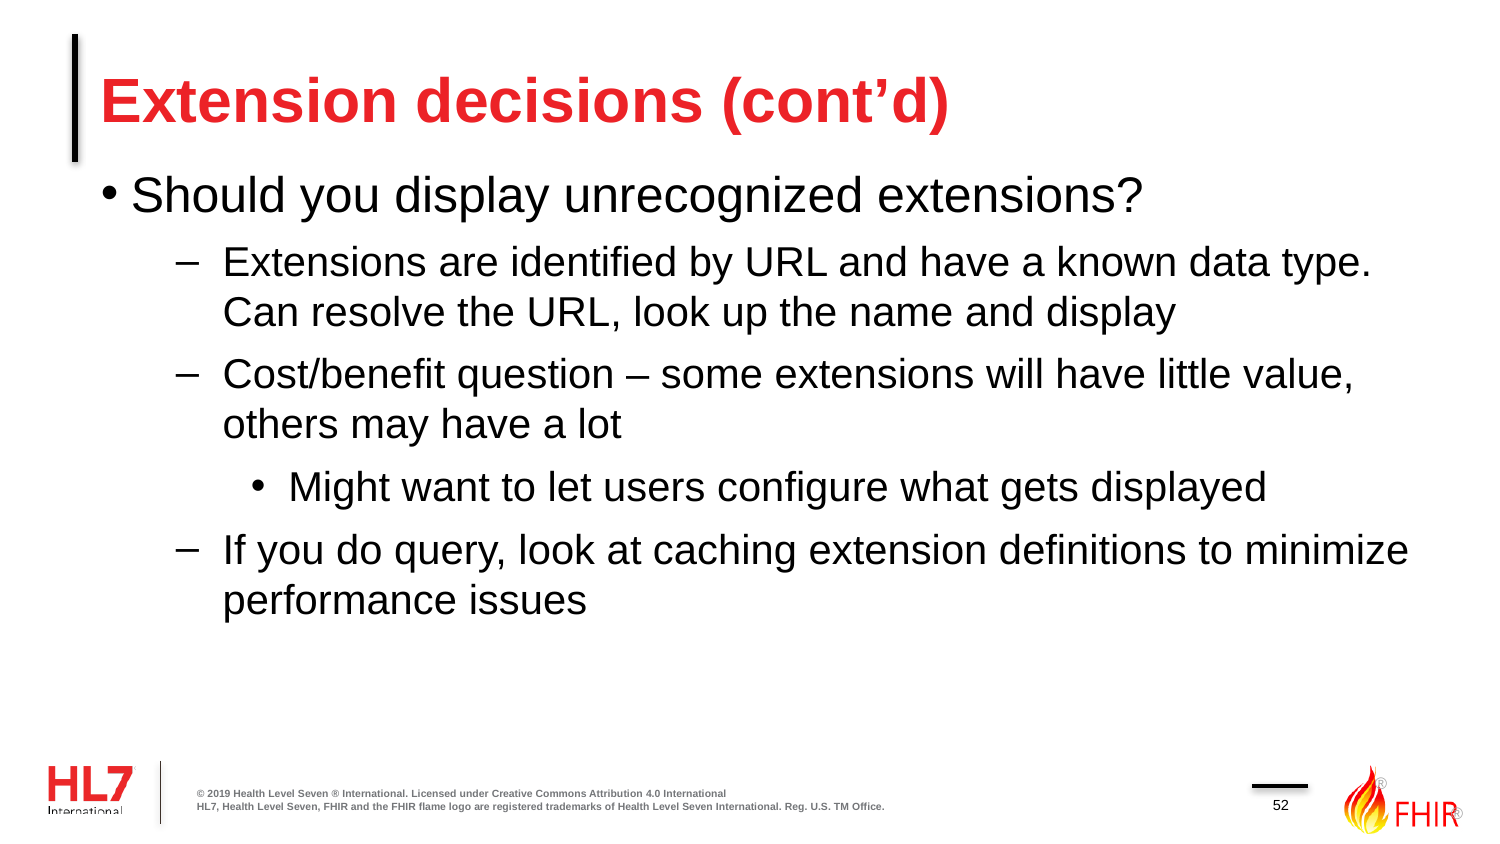

# Extension decisions (cont’d)
Should you display unrecognized extensions?
Extensions are identified by URL and have a known data type.  Can resolve the URL, look up the name and display
Cost/benefit question – some extensions will have little value, others may have a lot
Might want to let users configure what gets displayed
If you do query, look at caching extension definitions to minimize performance issues
© 2019 Health Level Seven ® International. Licensed under Creative Commons Attribution 4.0 International
HL7, Health Level Seven, FHIR and the FHIR flame logo are registered trademarks of Health Level Seven International. Reg. U.S. TM Office.
52